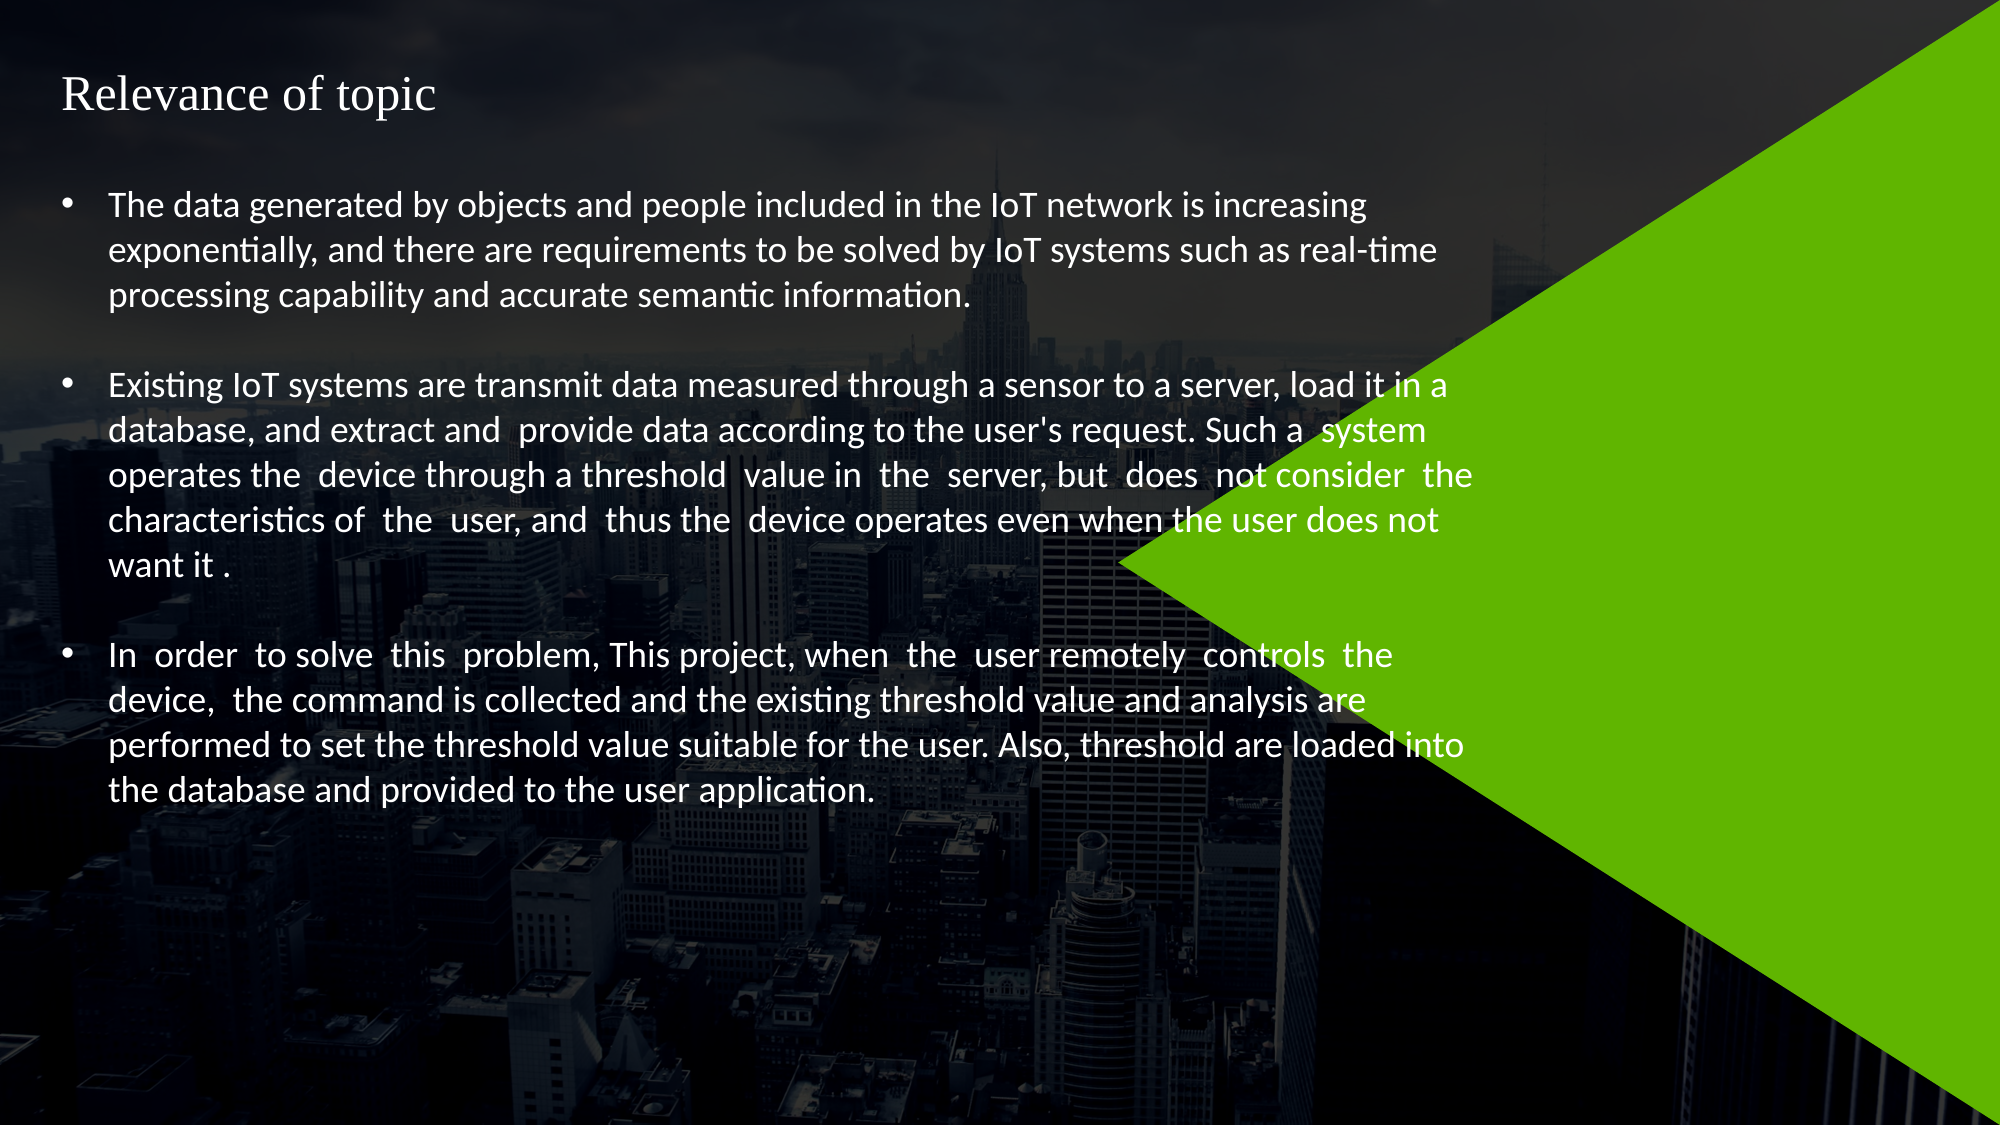

Relevance of topic

The data generated by objects and people included in the IoT network is increasing exponentially, and there are requirements to be solved by IoT systems such as real-time processing capability and accurate semantic information.

Existing IoT systems are transmit data measured through a sensor to a server, load it in a database, and extract and  provide data according to the user's request. Such a  system operates the  device through a threshold  value in  the  server, but  does  not consider  the  characteristics of  the  user, and  thus the  device operates even when the user does not want it .

In  order  to solve  this  problem, This project, when  the  user remotely  controls  the  device,  the command is collected and the existing threshold value and analysis are performed to set the threshold value suitable for the user. Also, threshold are loaded into  the database and provided to the user application.